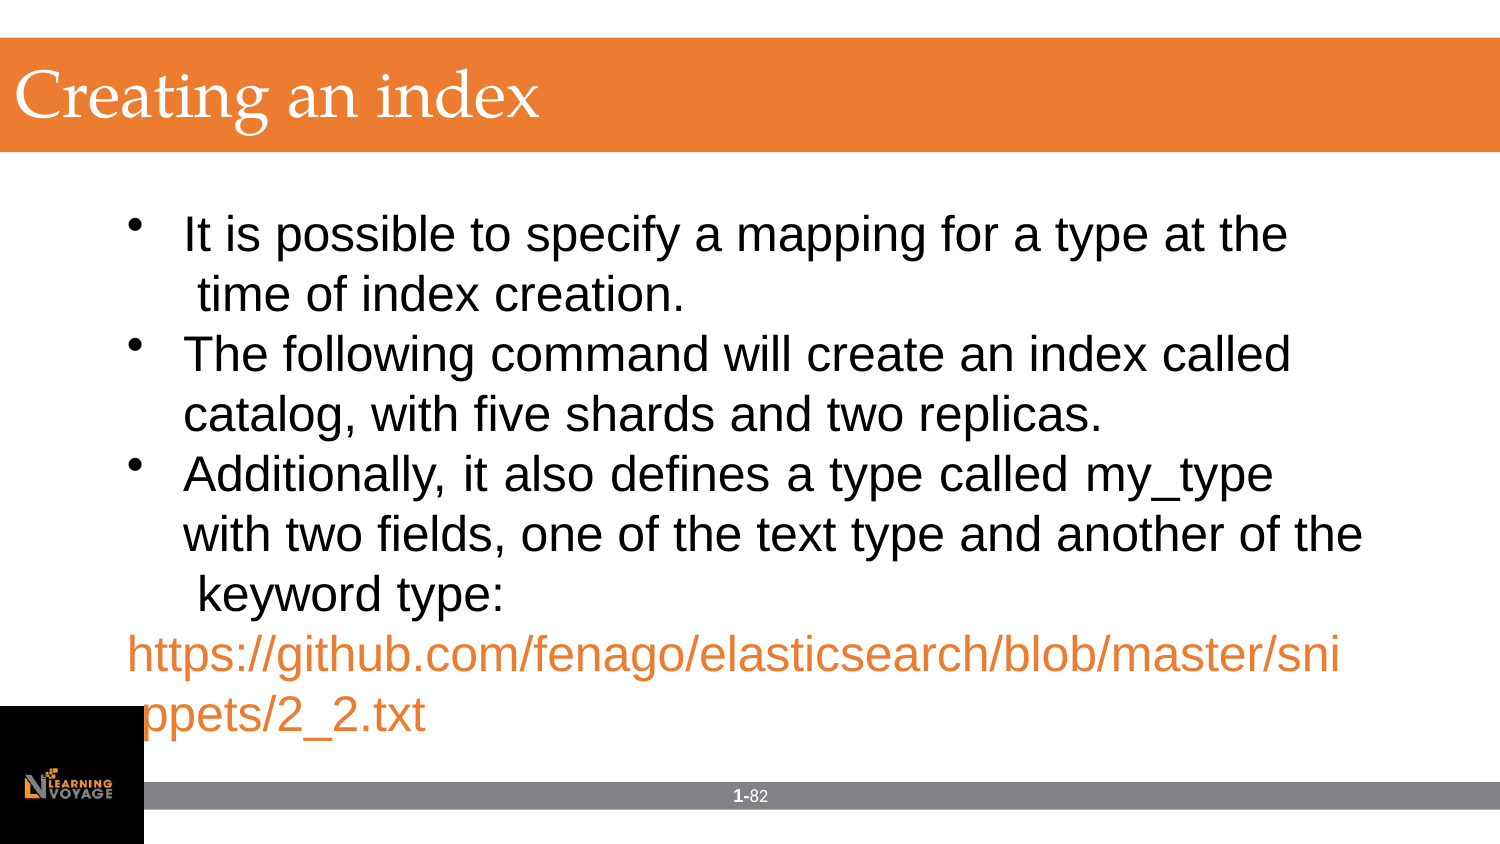

# Creating an index
It is possible to specify a mapping for a type at the  time of index creation.
The following command will create an index called
catalog, with five shards and two replicas.
Additionally, it also defines a type called my_type  with two fields, one of the text type and another of the  keyword type:
https://github.com/fenago/elasticsearch/blob/master/sni  ppets/2_2.txt
1-82